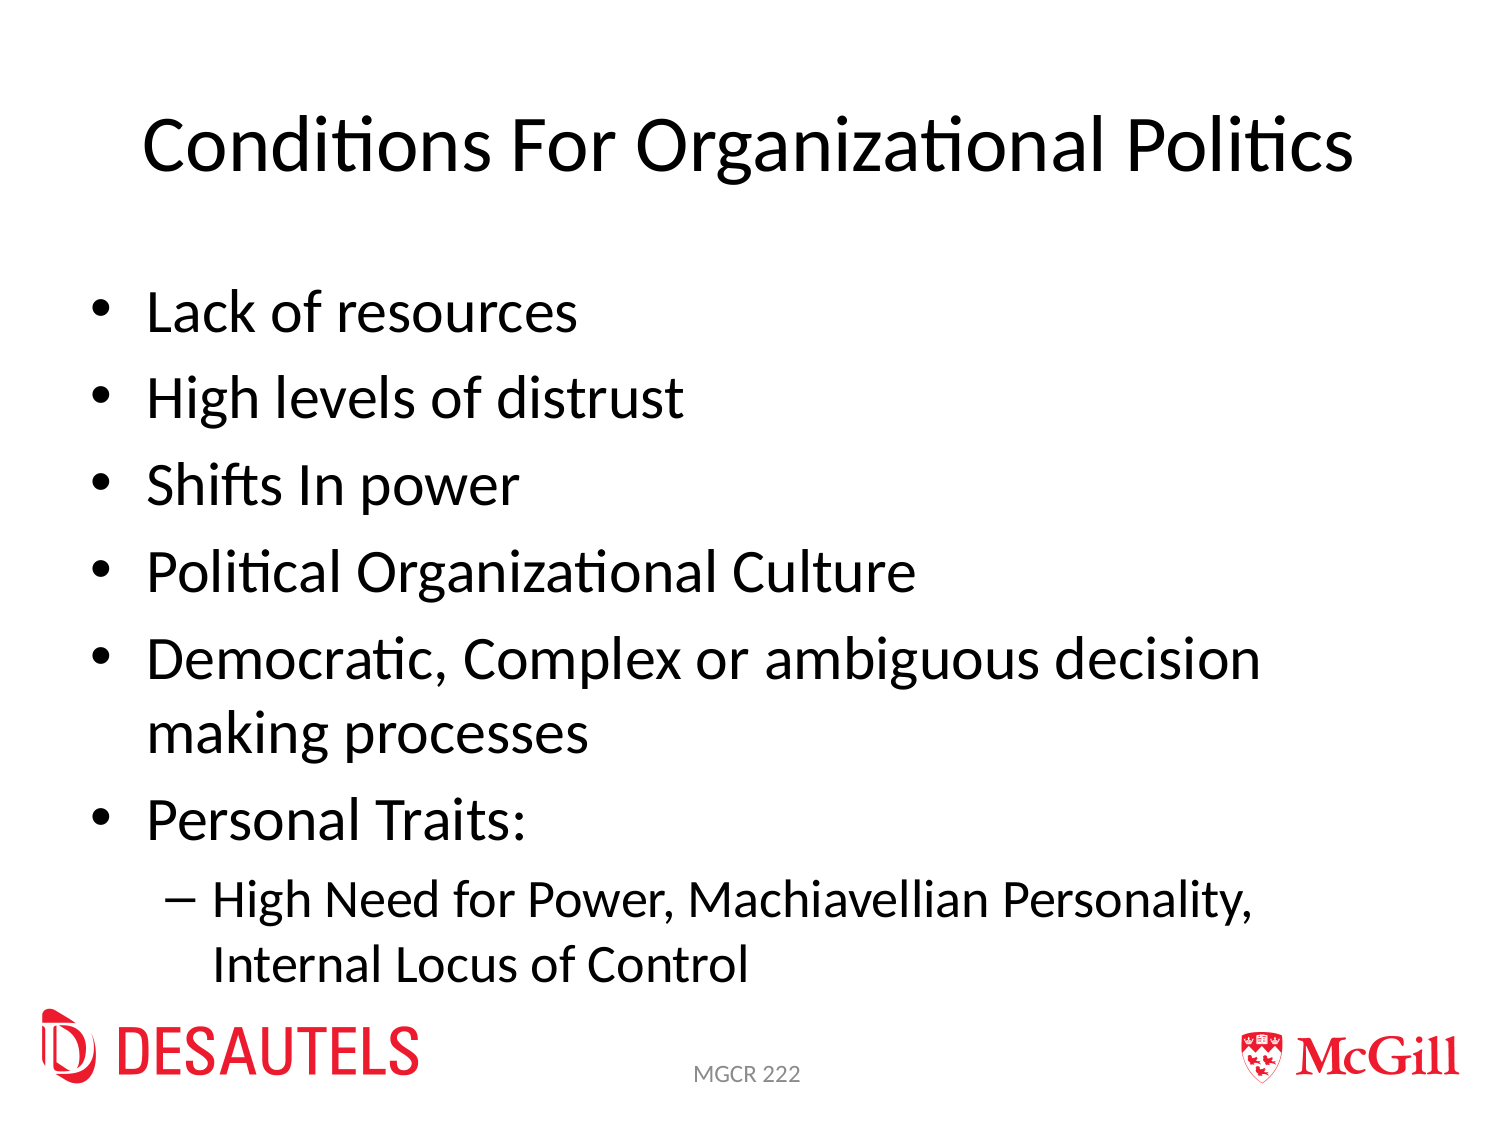

# Conditions For Organizational Politics
Lack of resources
High levels of distrust
Shifts In power
Political Organizational Culture
Democratic, Complex or ambiguous decision making processes
Personal Traits:
High Need for Power, Machiavellian Personality, Internal Locus of Control

MGCR 222